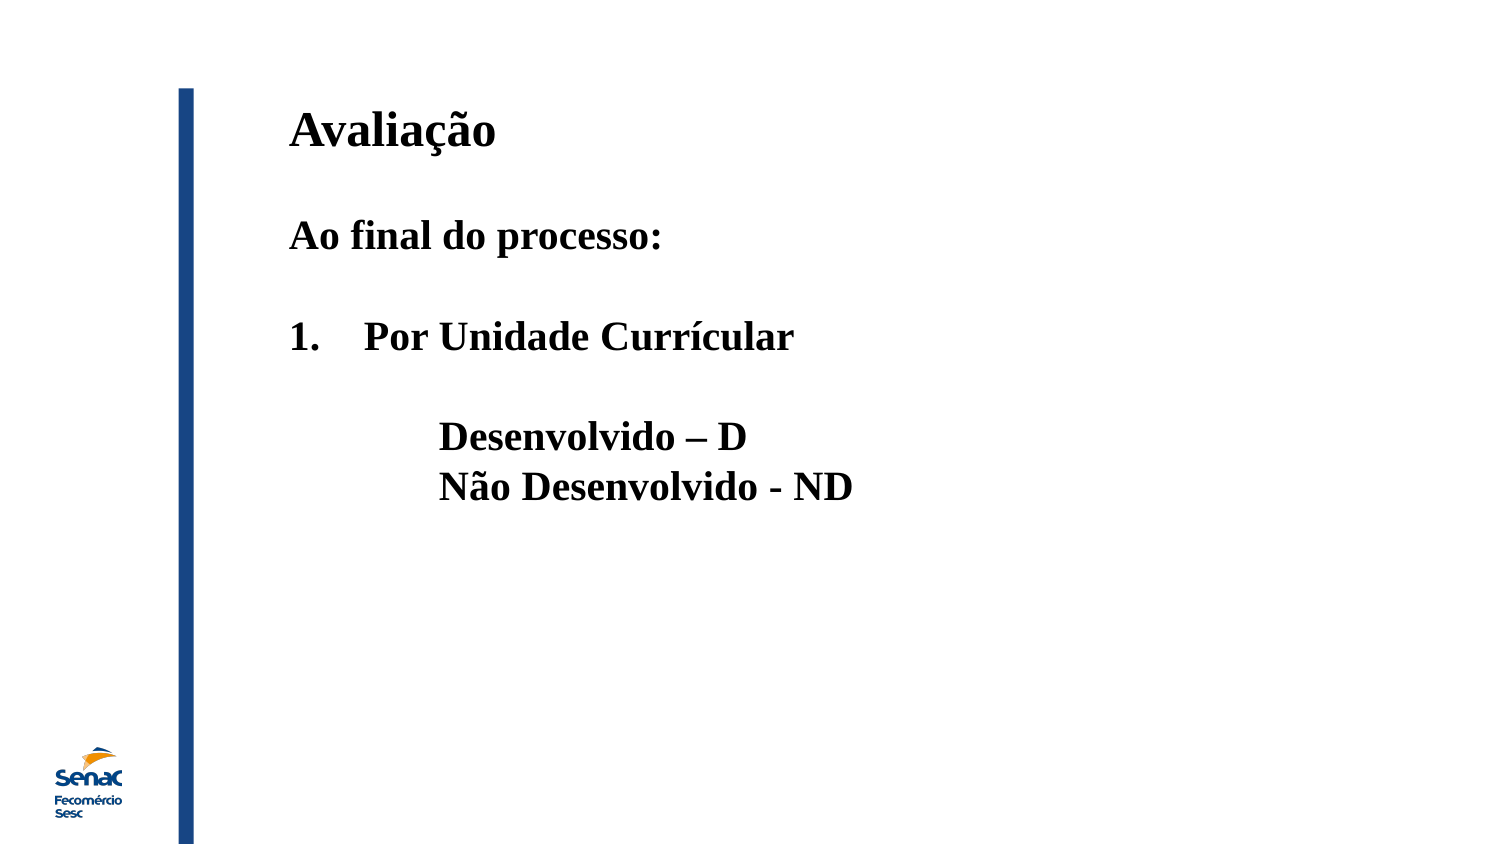

Avaliação
Ao final do processo:

Por Unidade Currícular

	Desenvolvido – D
	Não Desenvolvido - ND